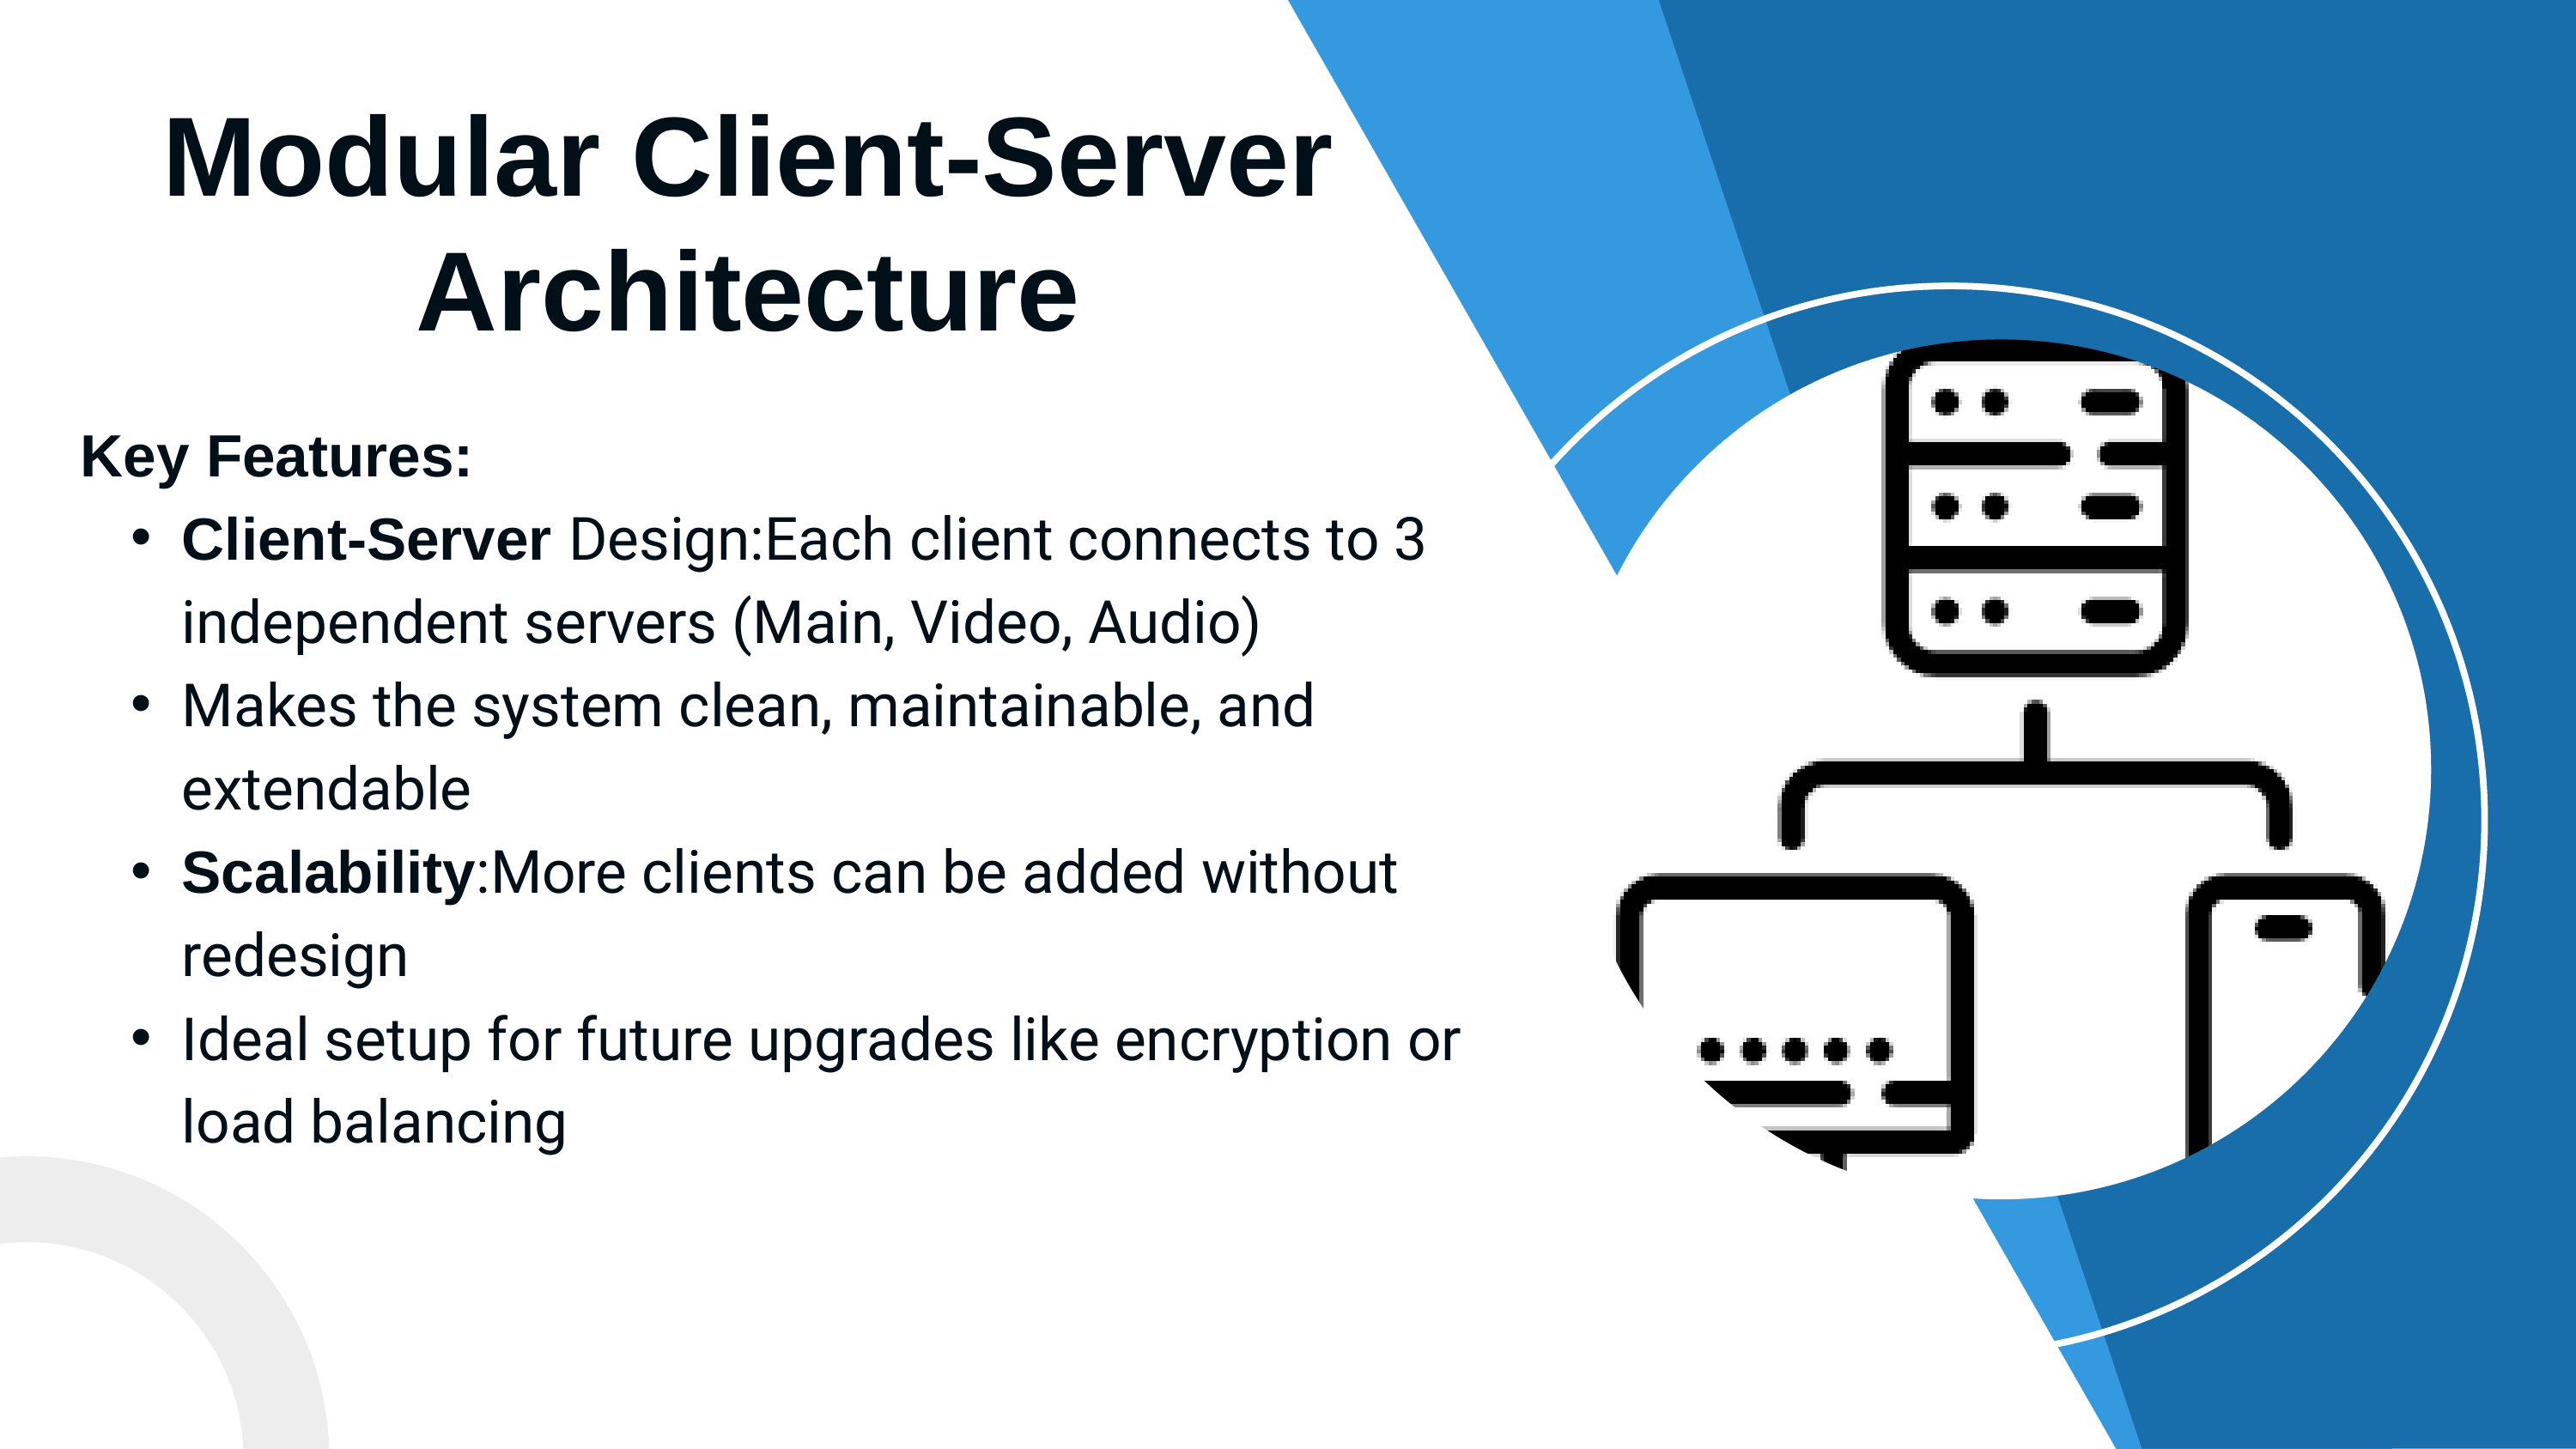

Modular Client-Server Architecture

Key Features:
Client-Server Design:Each client connects to 3 independent servers (Main, Video, Audio)
Makes the system clean, maintainable, and extendable
Scalability:More clients can be added without redesign
Ideal setup for future upgrades like encryption or load balancing